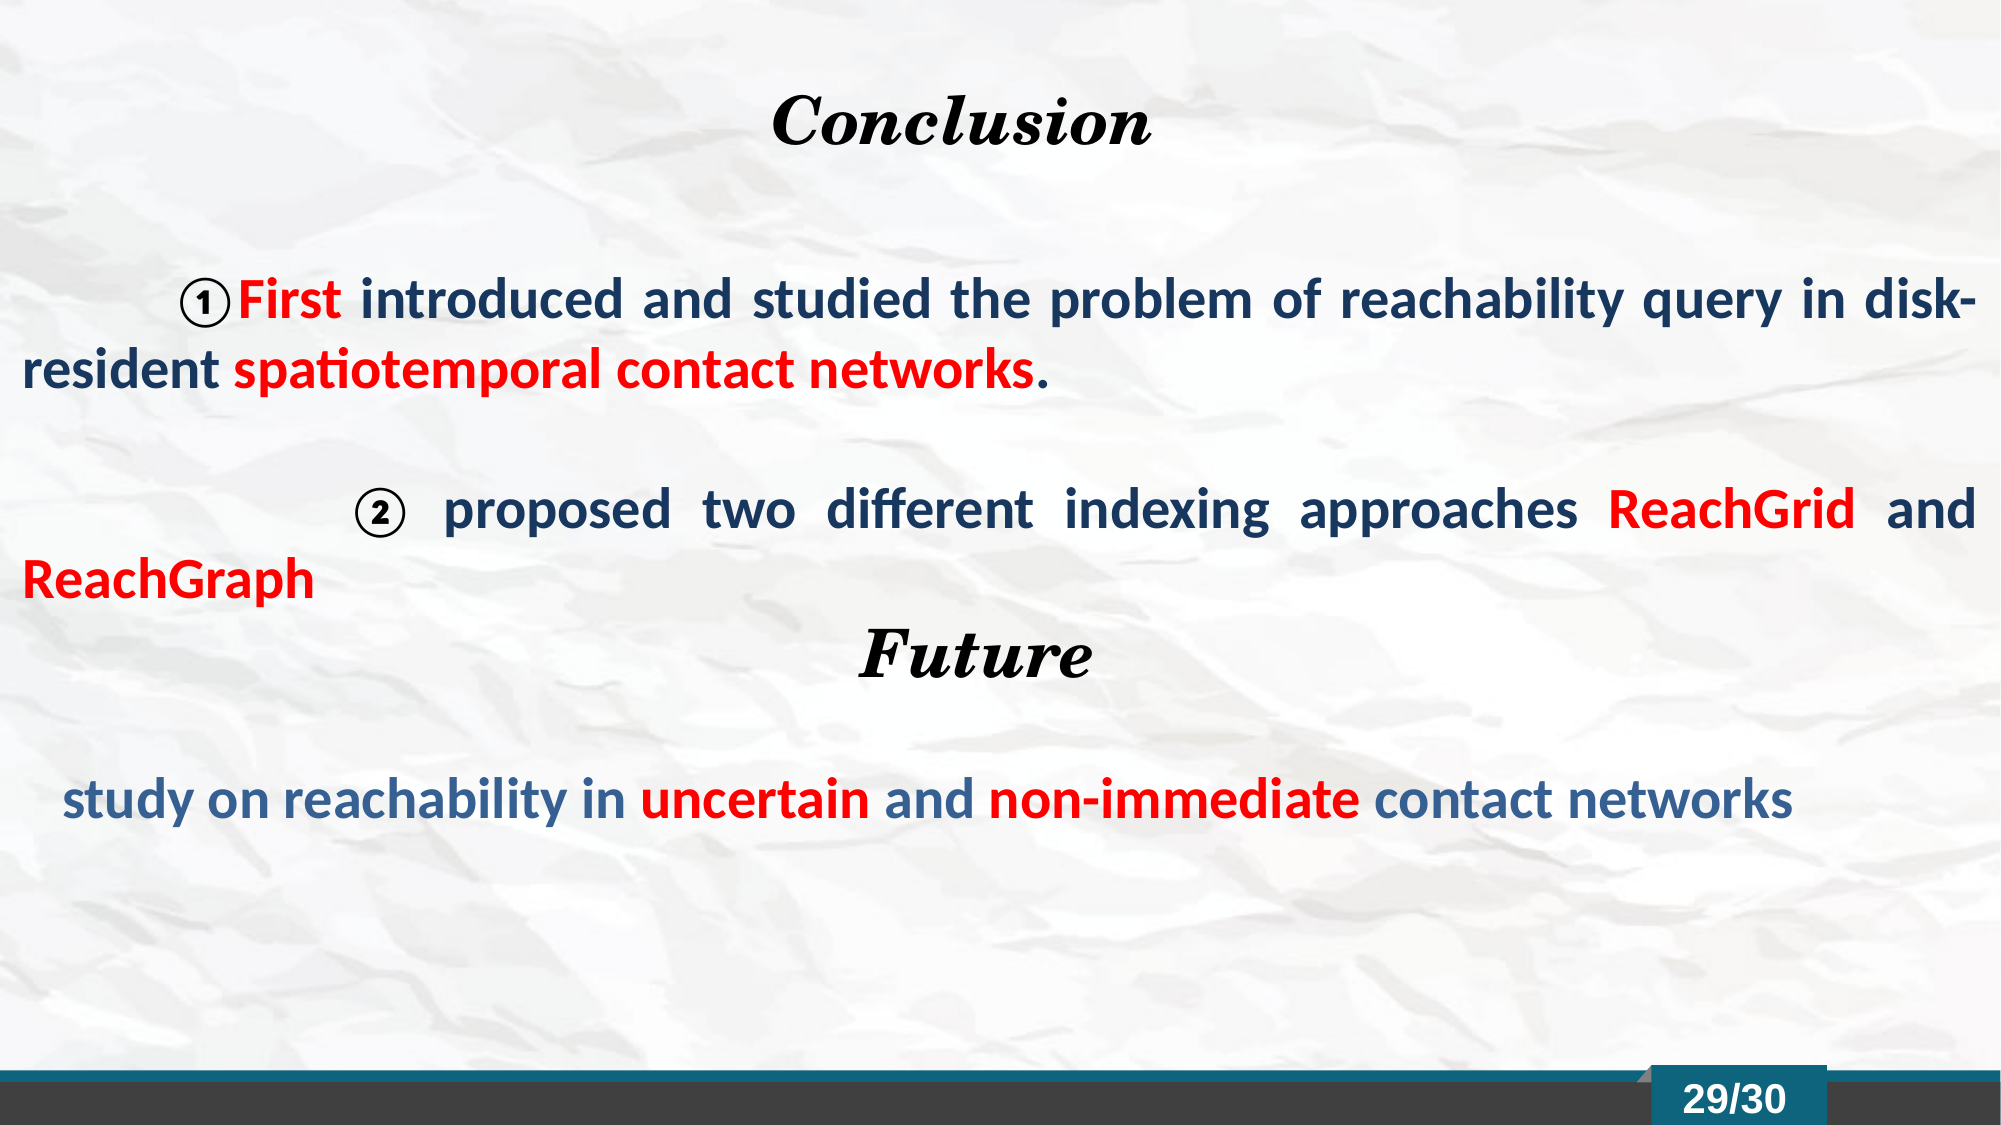

Conclusion
	①First introduced and studied the problem of reachability query in disk-resident spatiotemporal contact networks.

           ② proposed two different indexing approaches ReachGrid and ReachGraph
	                                                    Future

   study on reachability in uncertain and non-immediate contact networks
29/30